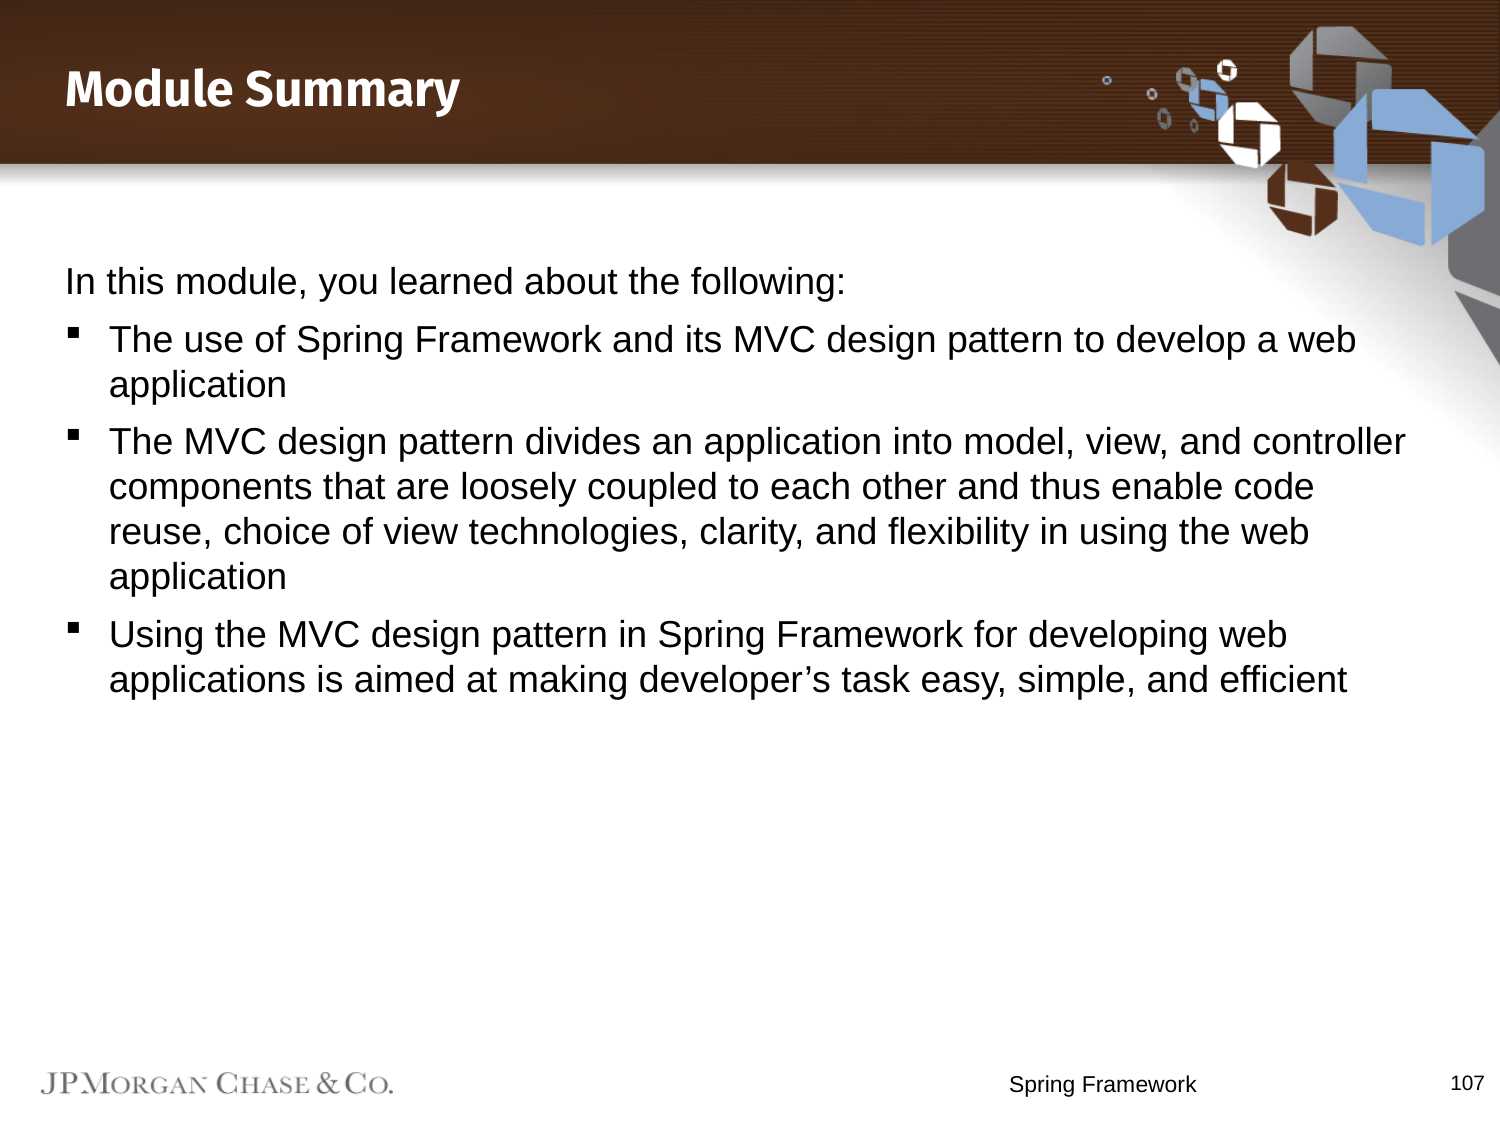

Module Summary
In this module, you learned about the following:
The use of Spring Framework and its MVC design pattern to develop a web application
The MVC design pattern divides an application into model, view, and controller components that are loosely coupled to each other and thus enable code reuse, choice of view technologies, clarity, and flexibility in using the web application
Using the MVC design pattern in Spring Framework for developing web applications is aimed at making developer’s task easy, simple, and efficient

Spring Framework
107